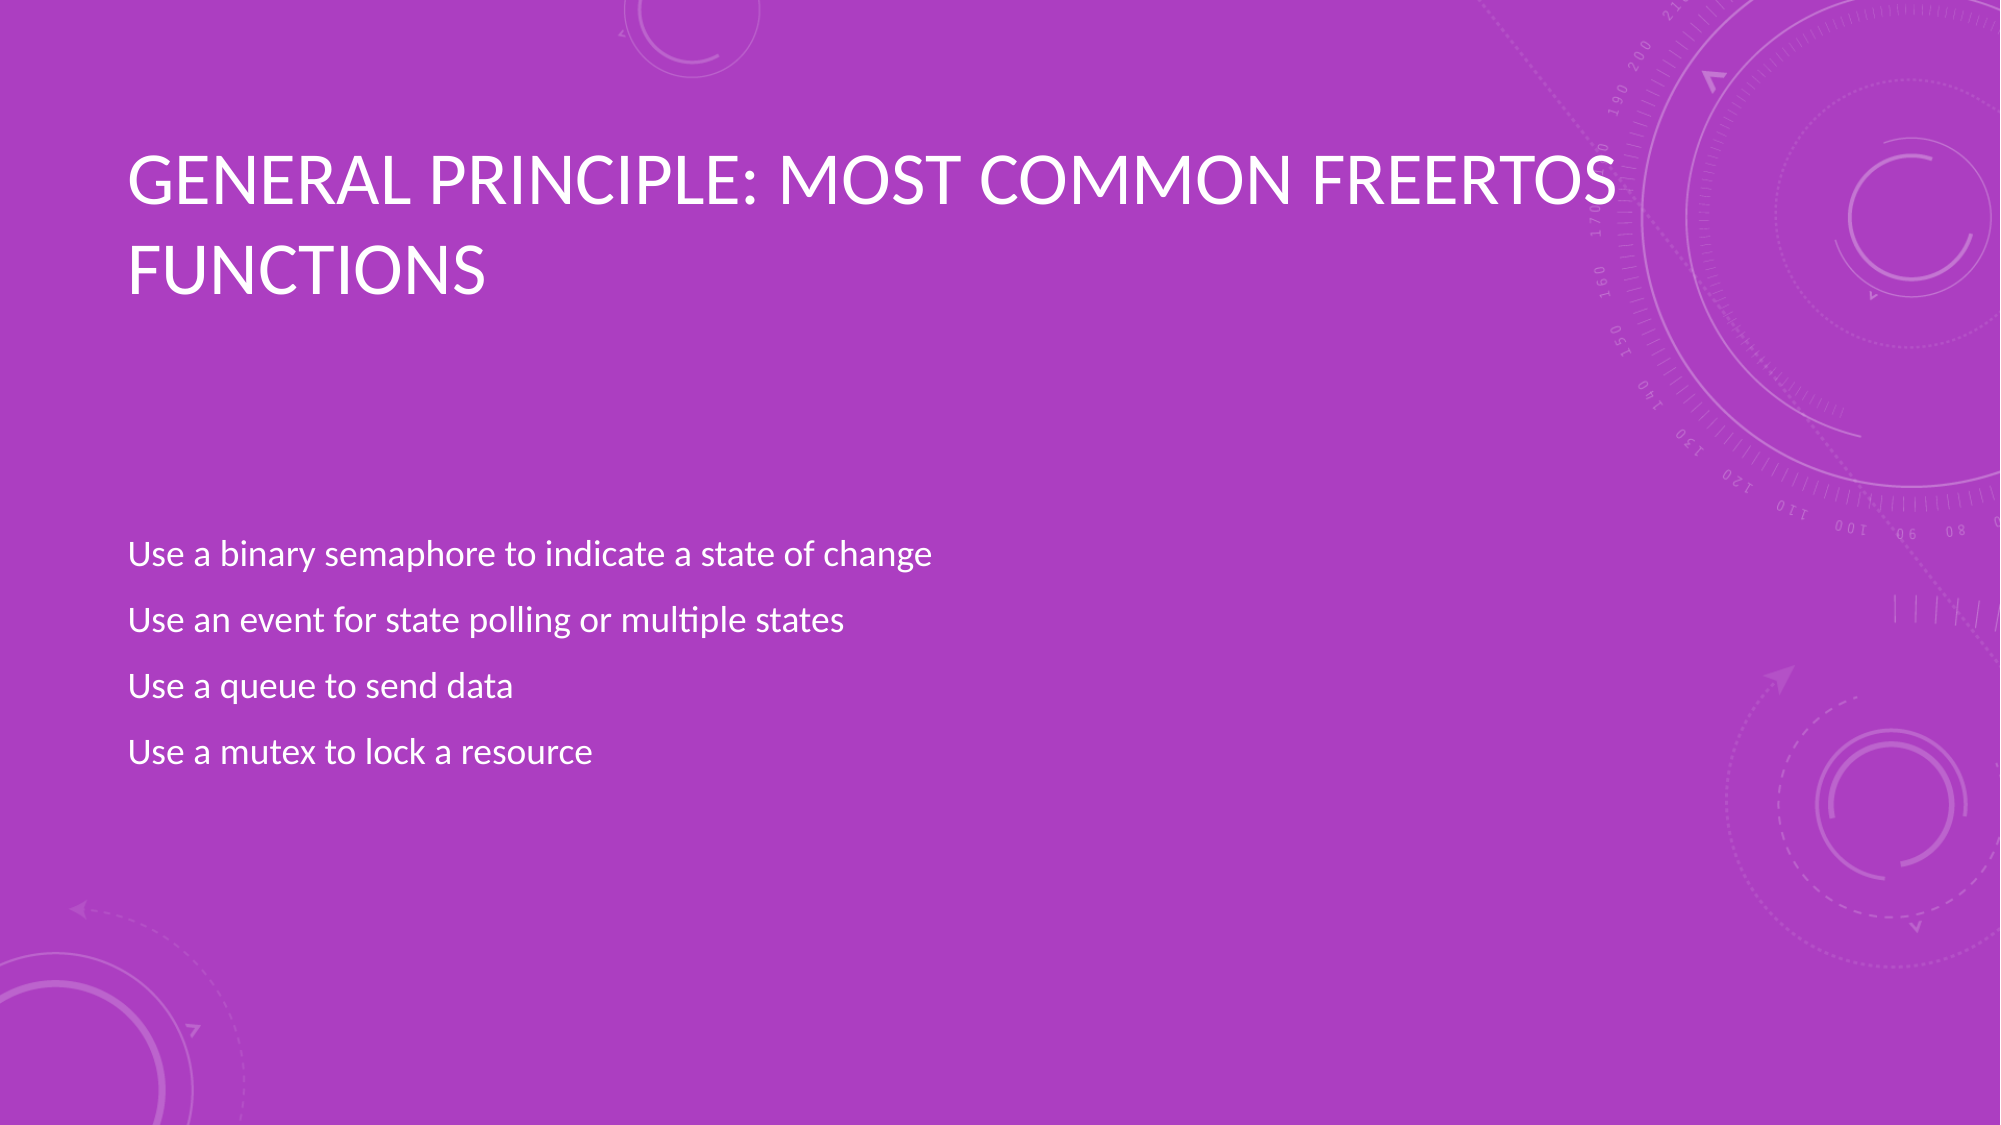

# General principle: Most common FREERTOS functions
Use a binary semaphore to indicate a state of change
Use an event for state polling or multiple states
Use a queue to send data
Use a mutex to lock a resource